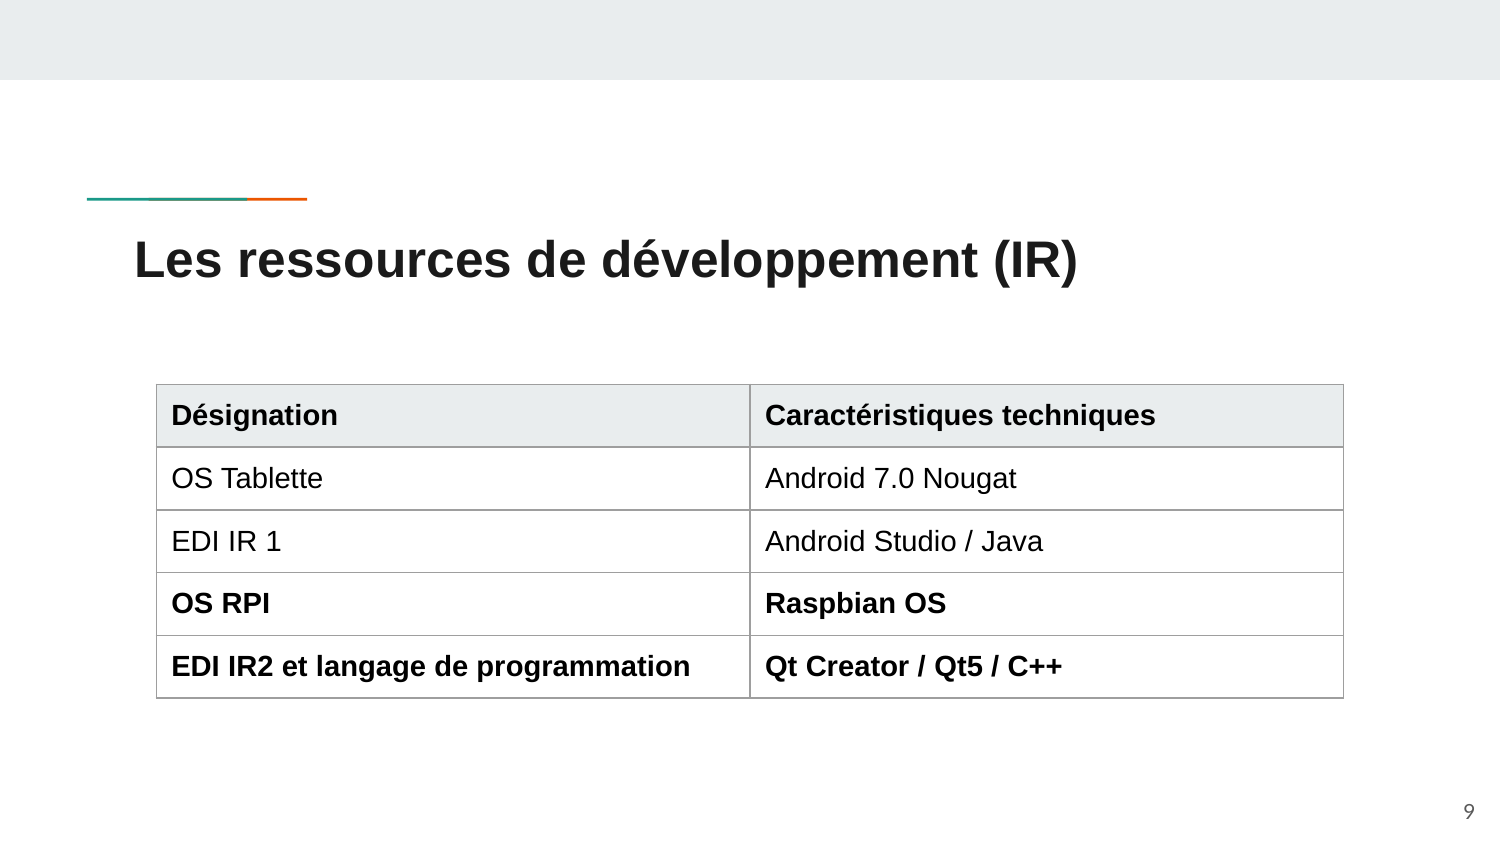

# Les ressources de développement (IR)
| Désignation | Caractéristiques techniques |
| --- | --- |
| OS Tablette | Android 7.0 Nougat |
| EDI IR 1 | Android Studio / Java |
| OS RPI | Raspbian OS |
| EDI IR2 et langage de programmation | Qt Creator / Qt5 / C++ |
9